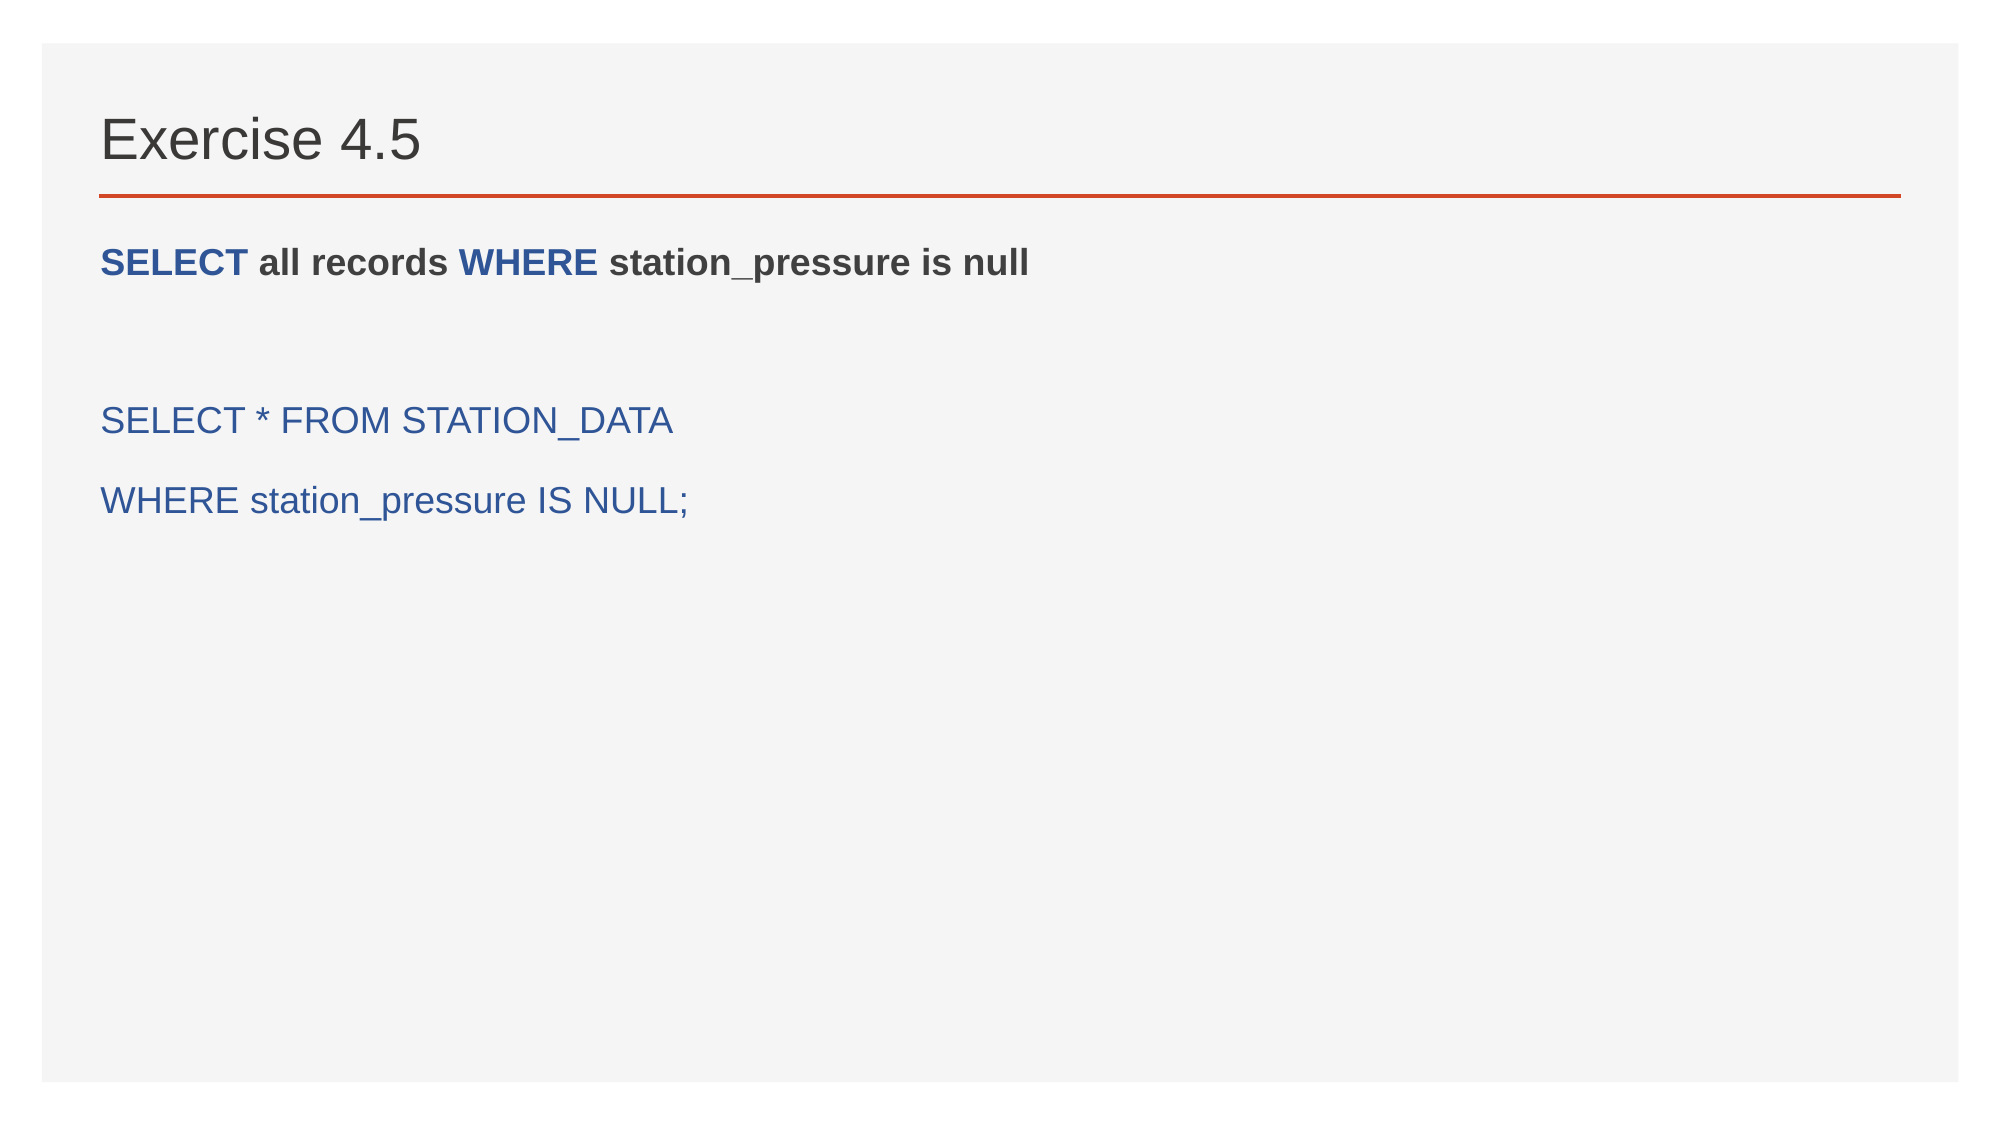

# Exercise 4.5
SELECT all records WHERE station_pressure is null

SELECT * FROM STATION_DATA
WHERE station_pressure IS NULL;